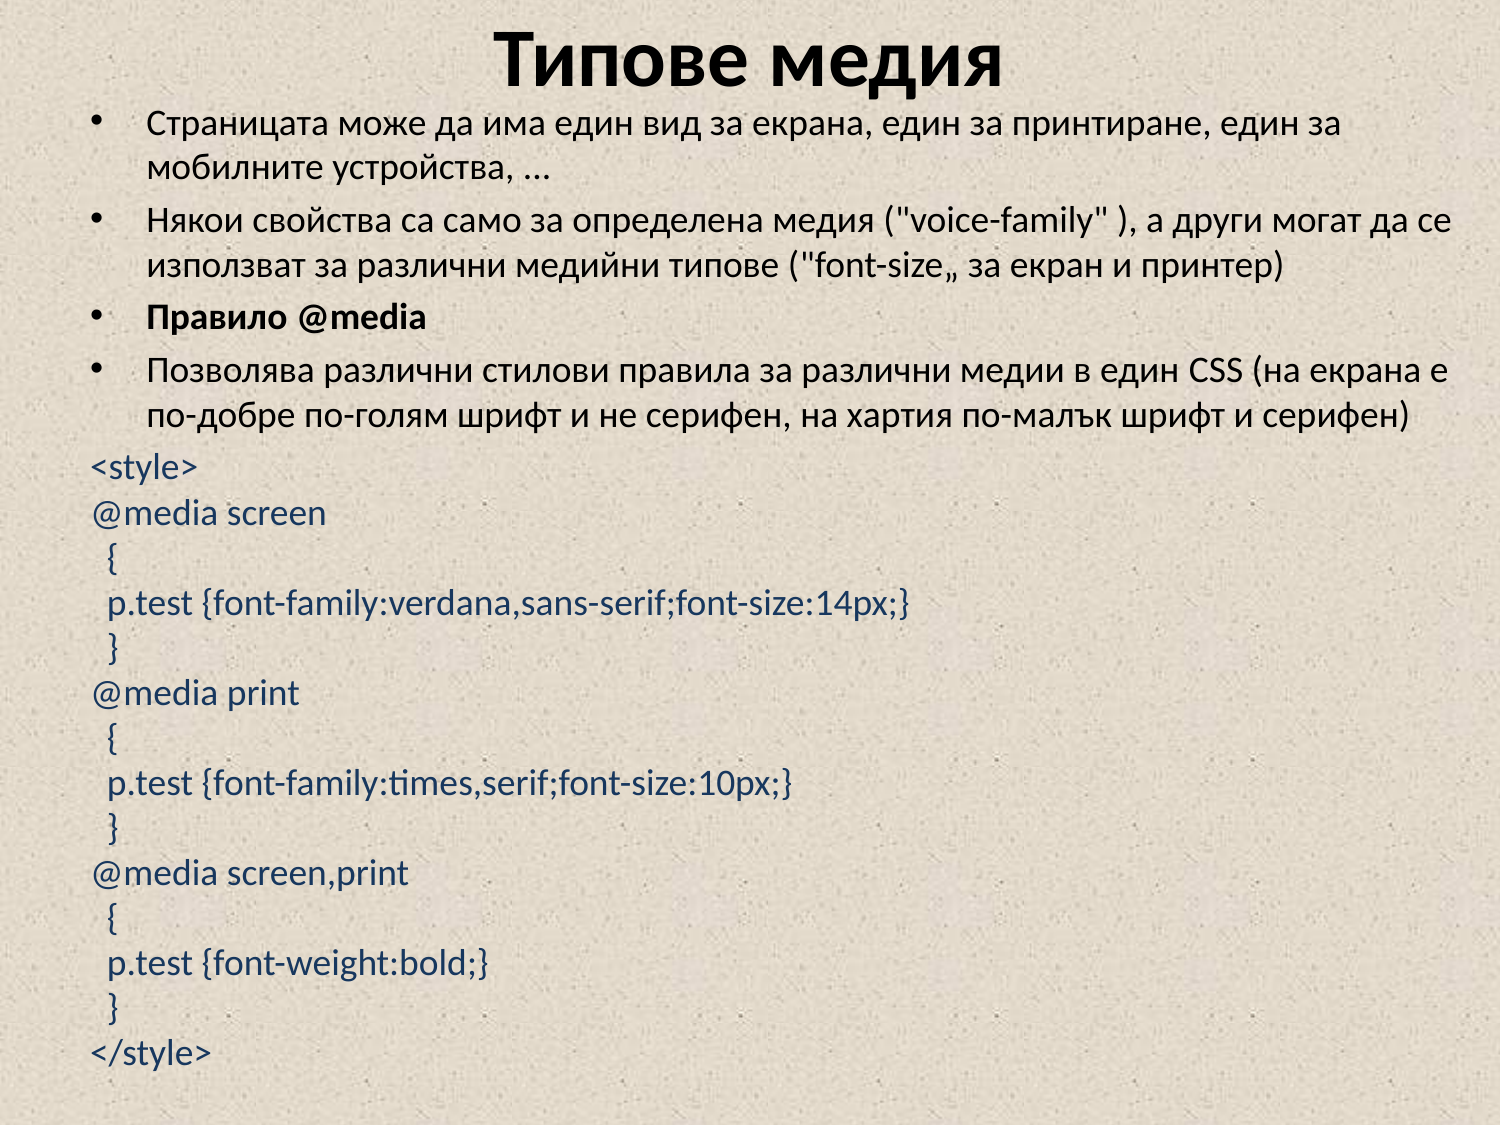

# Типове медия
Страницата може да има един вид за екрана, един за принтиране, един за мобилните устройства, ...
Някои свойства са само за определена медия ("voice-family" ), а други могат да се използват за различни медийни типове ("font-size„ за екран и принтер)
Правило @media
Позволява различни стилови правила за различни медии в един CSS (на екрана е по-добре по-голям шрифт и не серифен, на хартия по-малък шрифт и серифен)
<style>
@media screen
  {
  p.test {font-family:verdana,sans-serif;font-size:14px;}
  }
@media print
  {
  p.test {font-family:times,serif;font-size:10px;}
  }
@media screen,print
  {
  p.test {font-weight:bold;}
  }
</style>